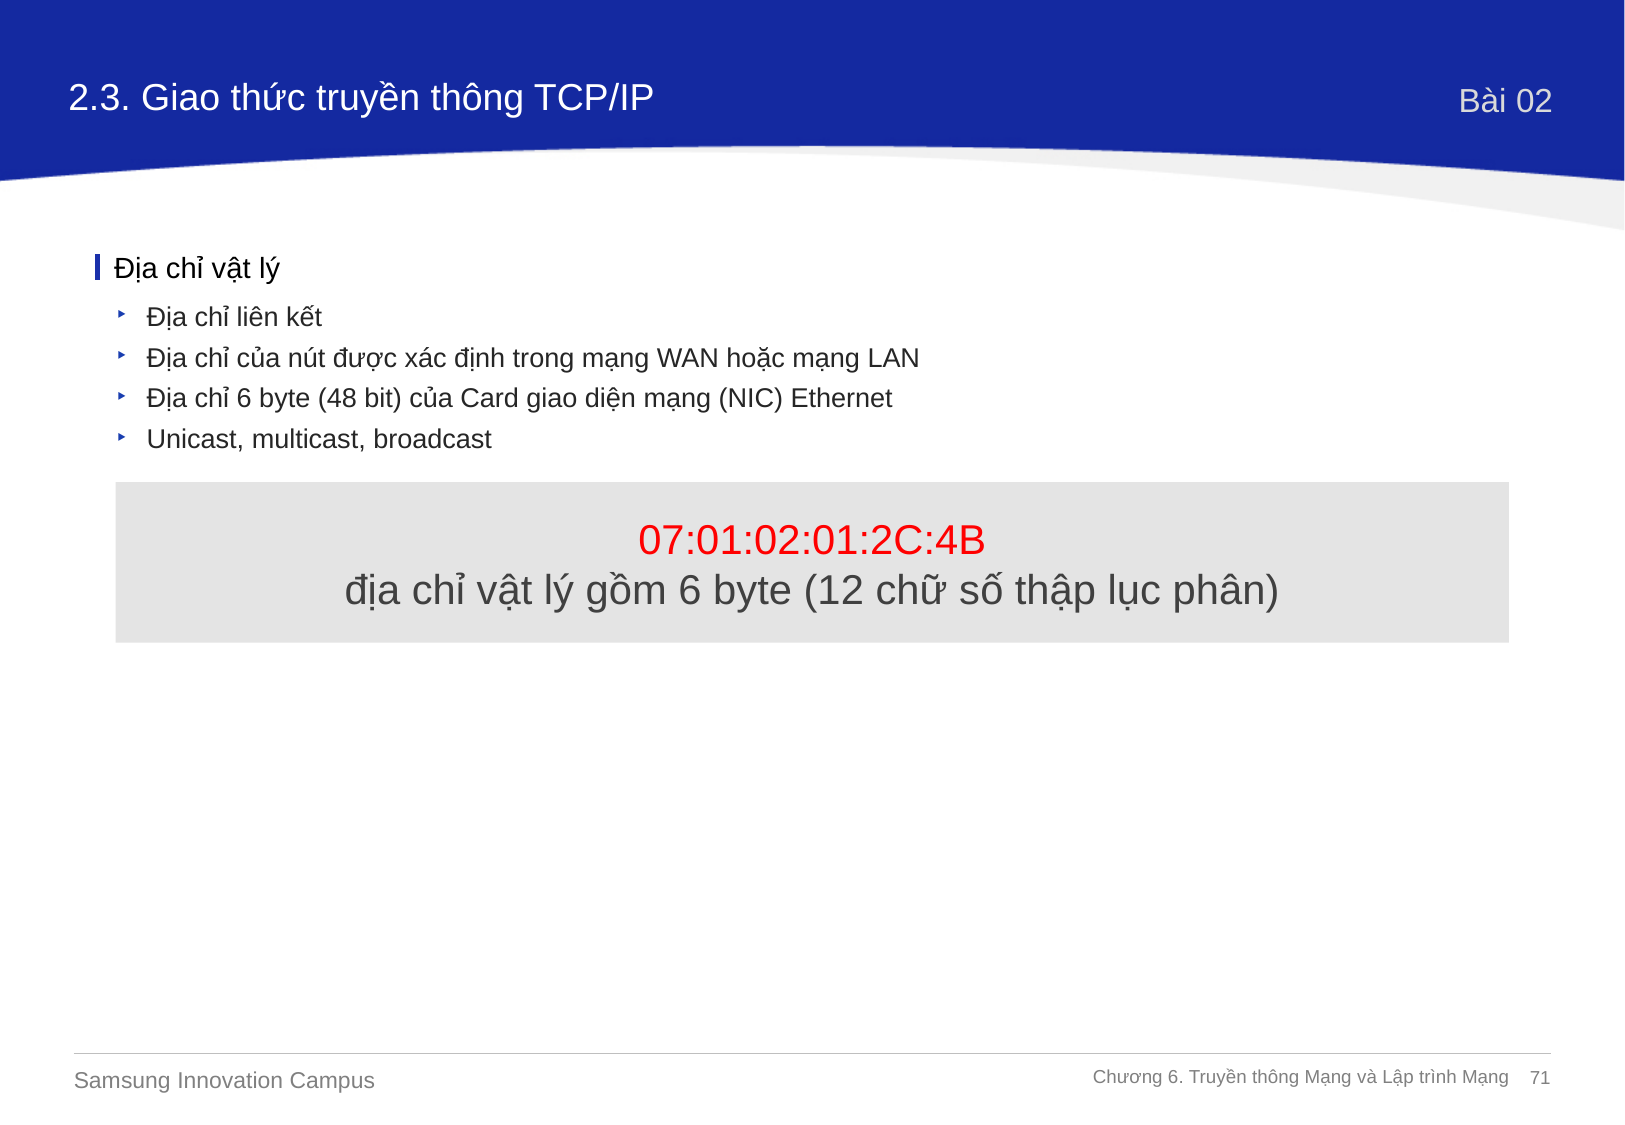

2.3. Giao thức truyền thông TCP/IP
Bài 02
Địa chỉ vật lý
Địa chỉ liên kết
Địa chỉ của nút được xác định trong mạng WAN hoặc mạng LAN
Địa chỉ 6 byte (48 bit) của Card giao diện mạng (NIC) Ethernet
Unicast, multicast, broadcast
07:01:02:01:2C:4B
địa chỉ vật lý gồm 6 byte (12 chữ số thập lục phân)